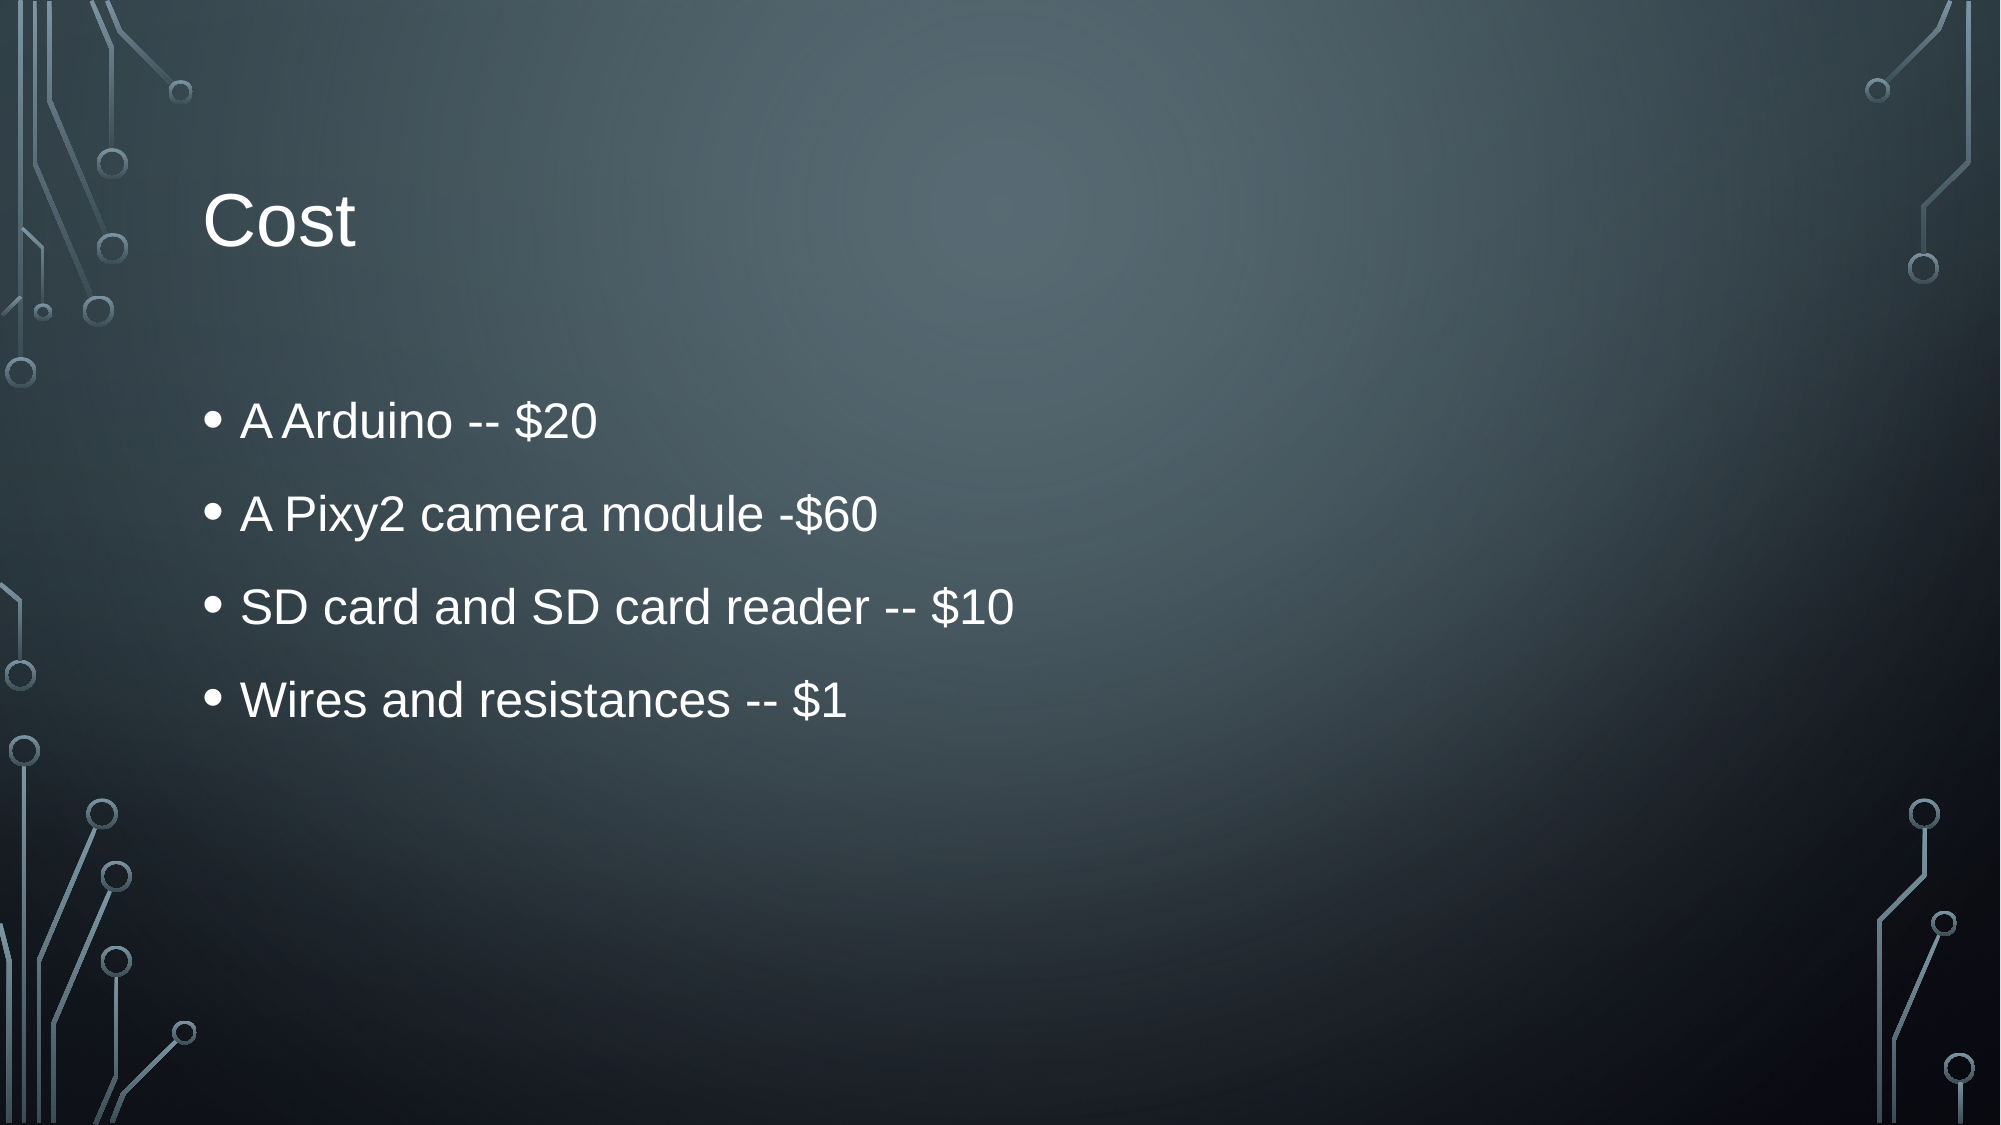

# Cost
A Arduino -- $20
A Pixy2 camera module -$60
SD card and SD card reader -- $10
Wires and resistances -- $1